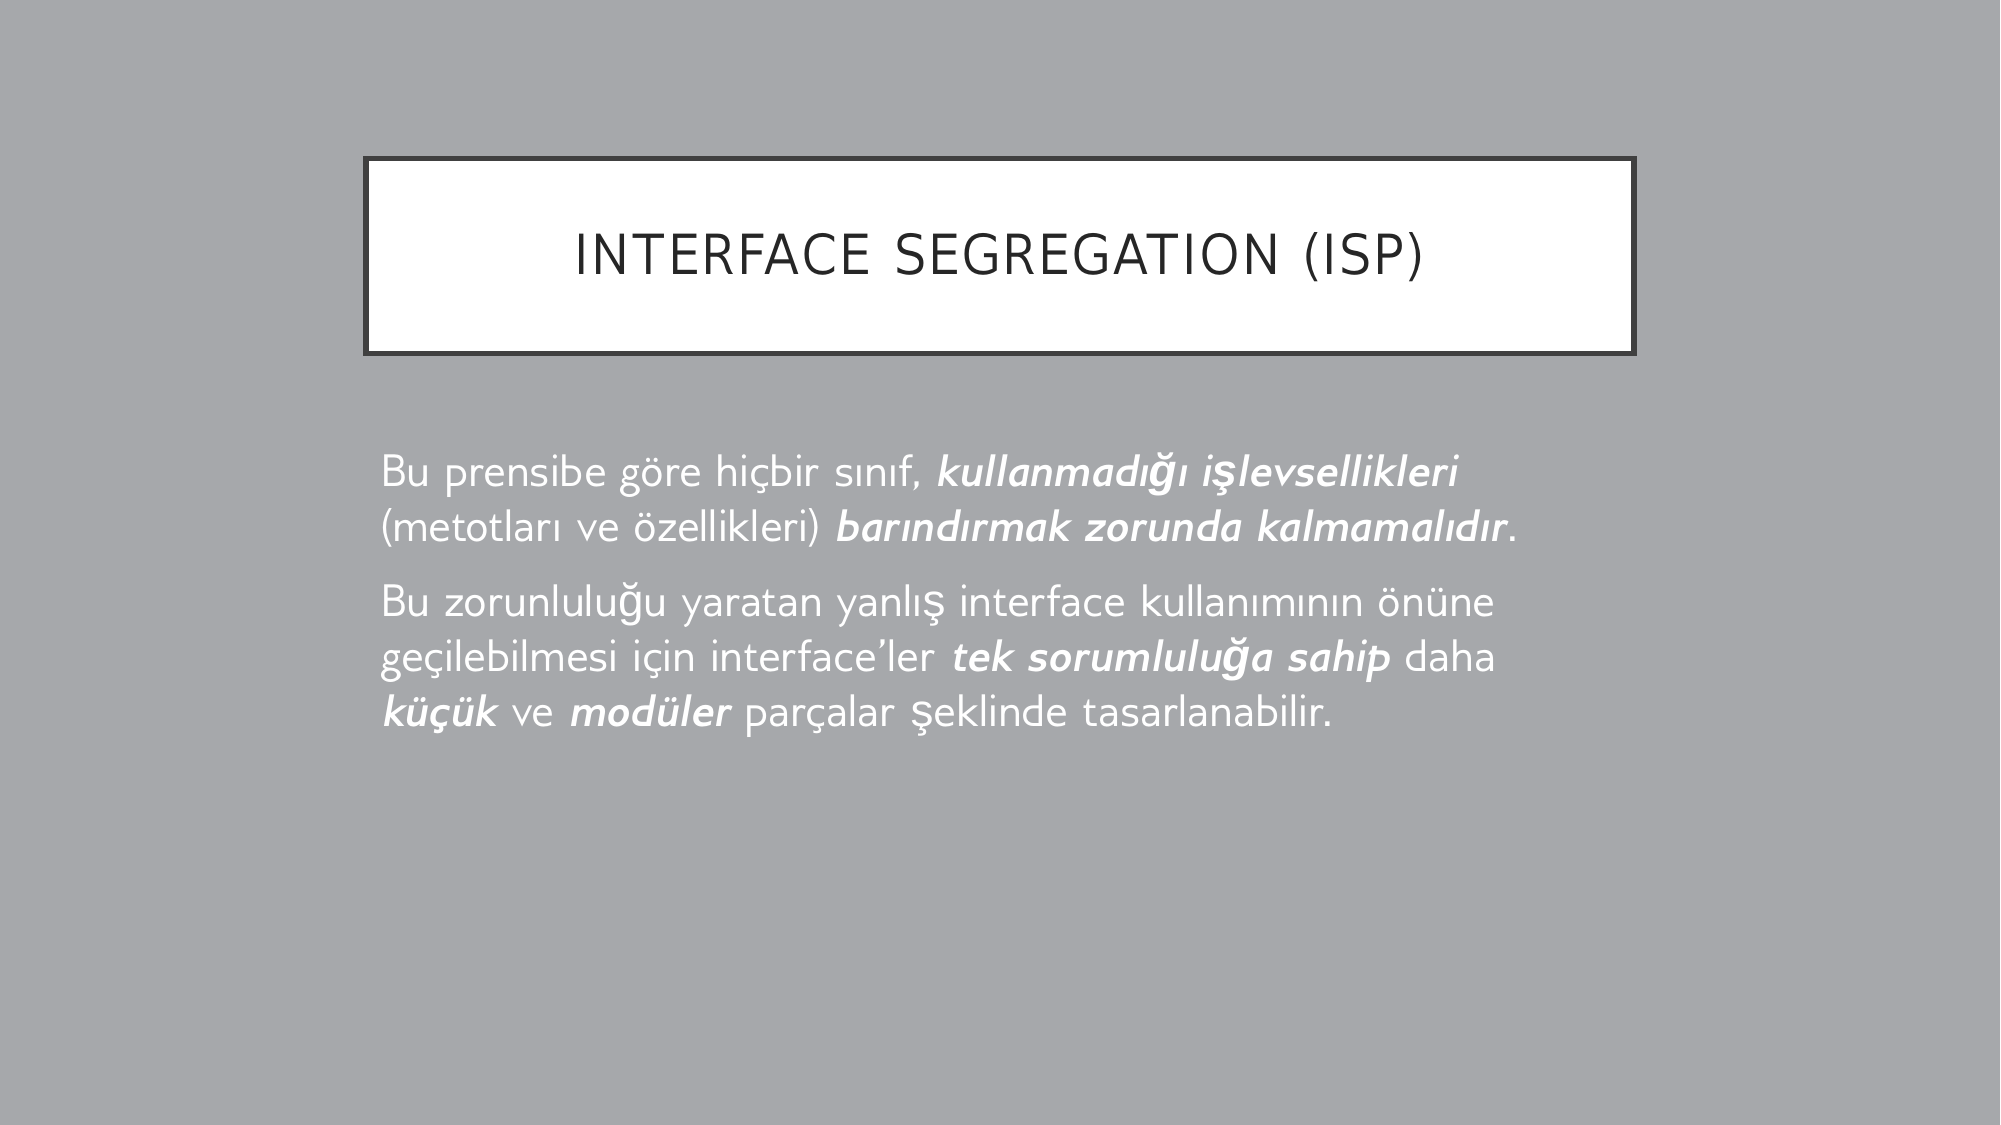

# INTERFACE SEGREGATION (ISP)
Bu prensibe göre hiçbir sınıf, kullanmadığı işlevsellikleri (metotları ve özellikleri) barındırmak zorunda kalmamalıdır.
Bu zorunluluğu yaratan yanlış interface kullanımının önüne geçilebilmesi için interface’ler tek sorumluluğa sahip daha küçük ve modüler parçalar şeklinde tasarlanabilir.